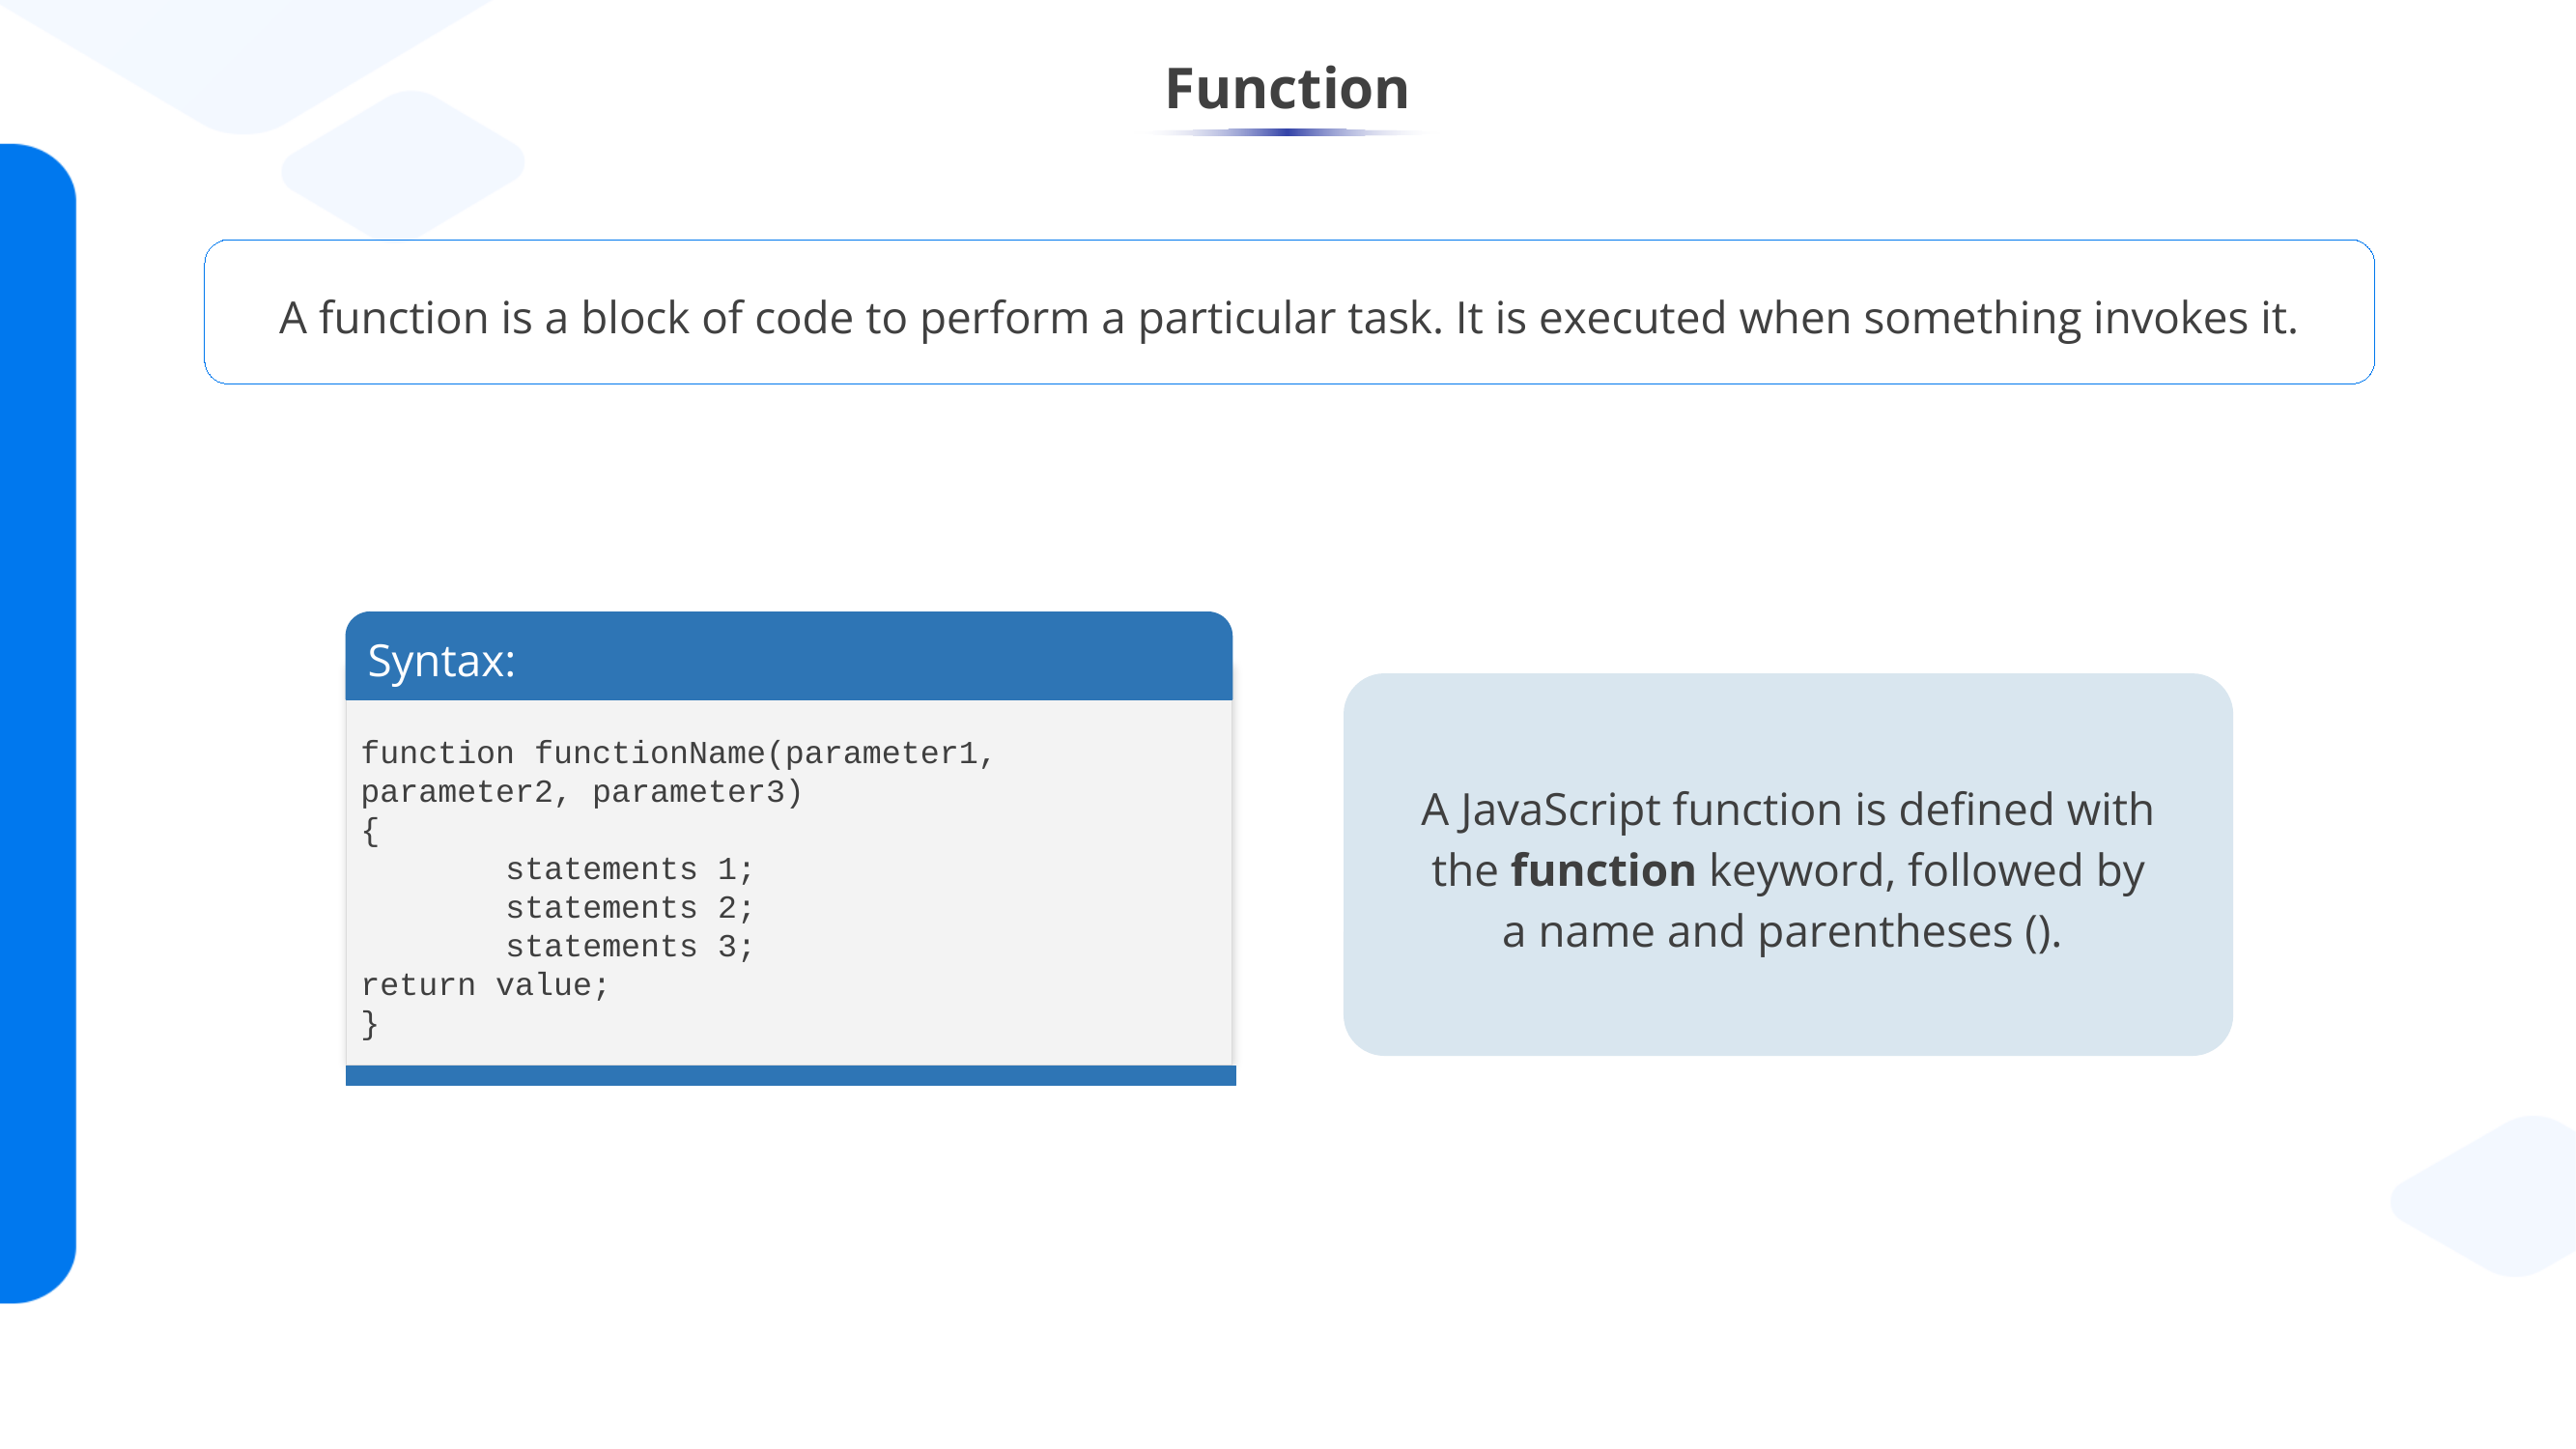

# Function

A function is a block of code to perform a particular task. It is executed when something invokes it.
Syntax:

function functionName(parameter1, parameter2, parameter3)
{
	statements 1;
	statements 2;
	statements 3;
return value;
}

A JavaScript function is defined with the function keyword, followed by a name and parentheses ().